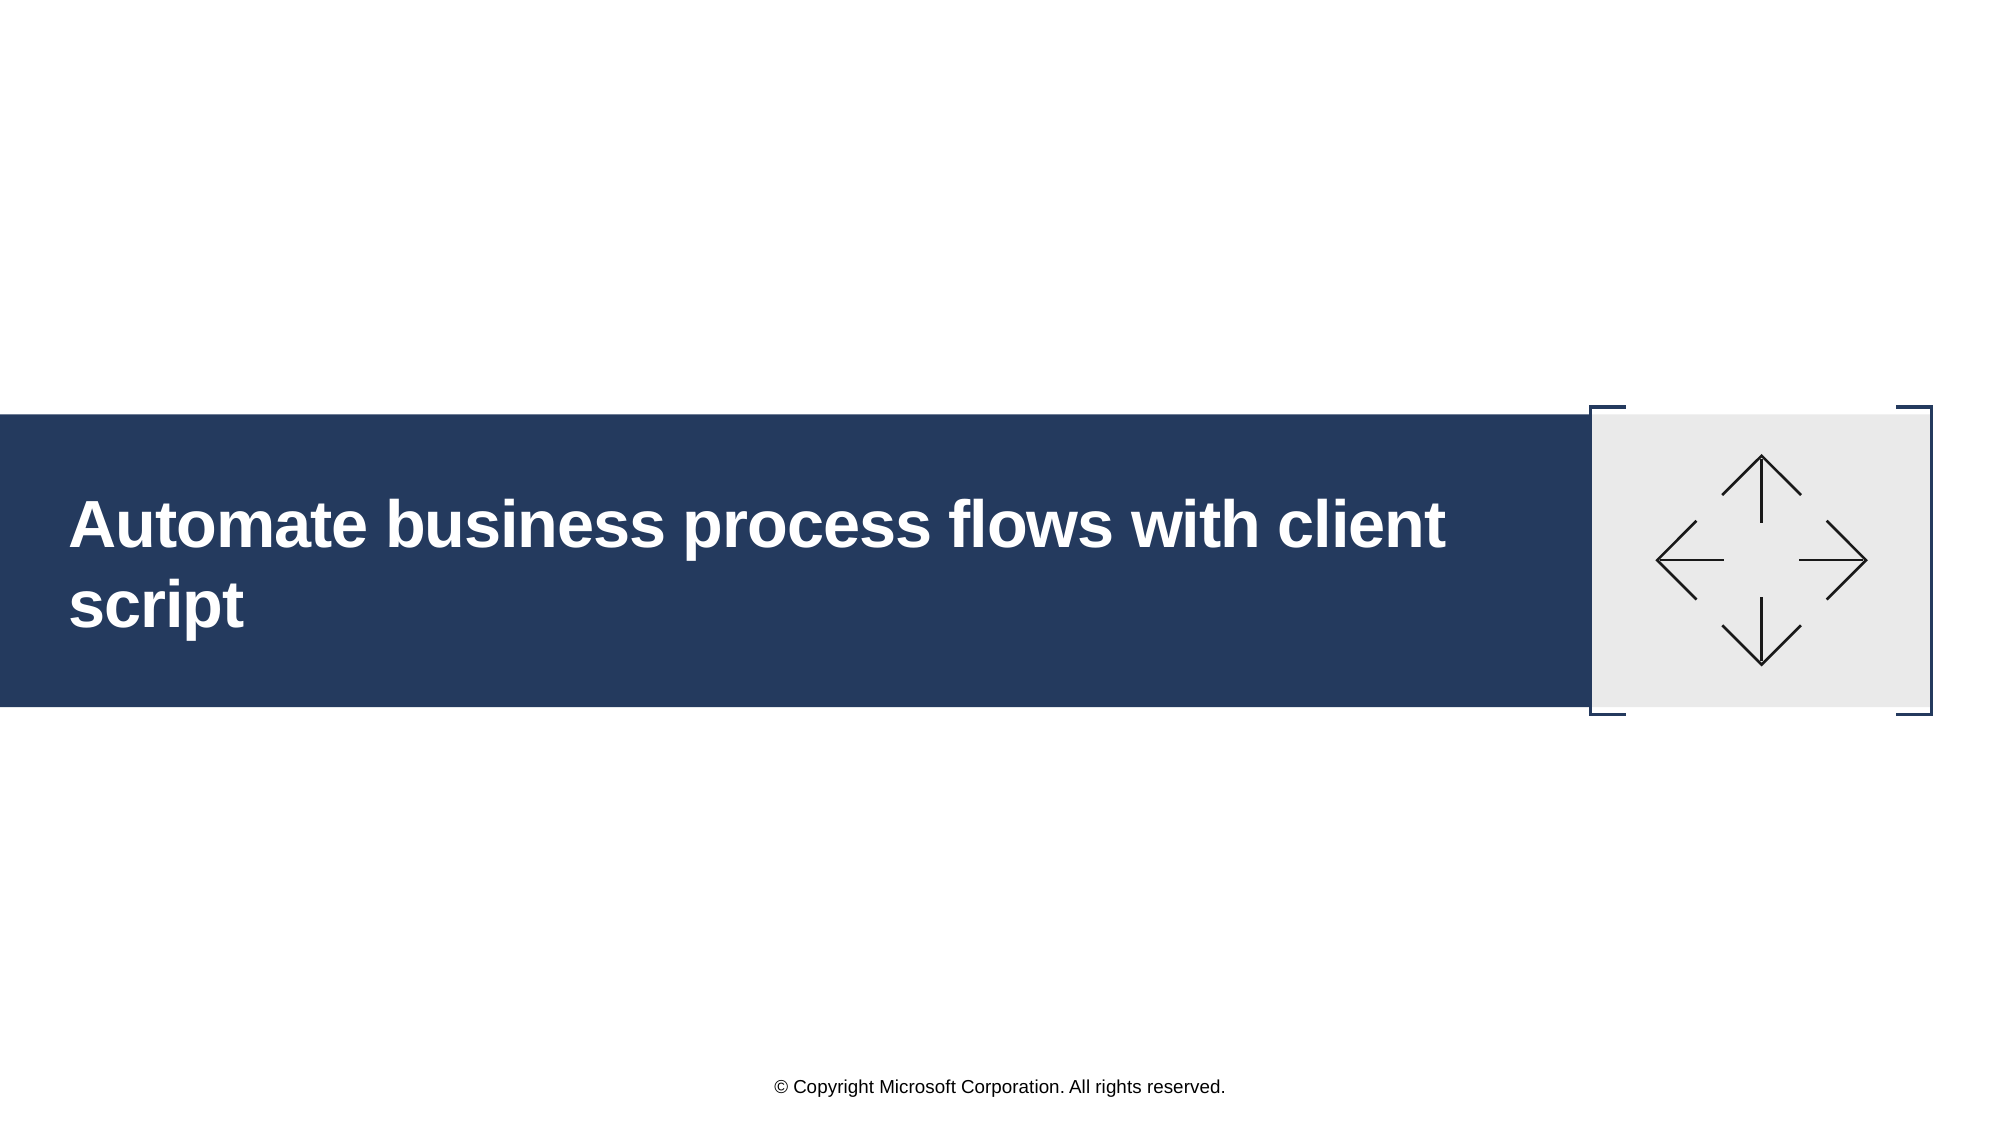

# Automate business process flows with client script